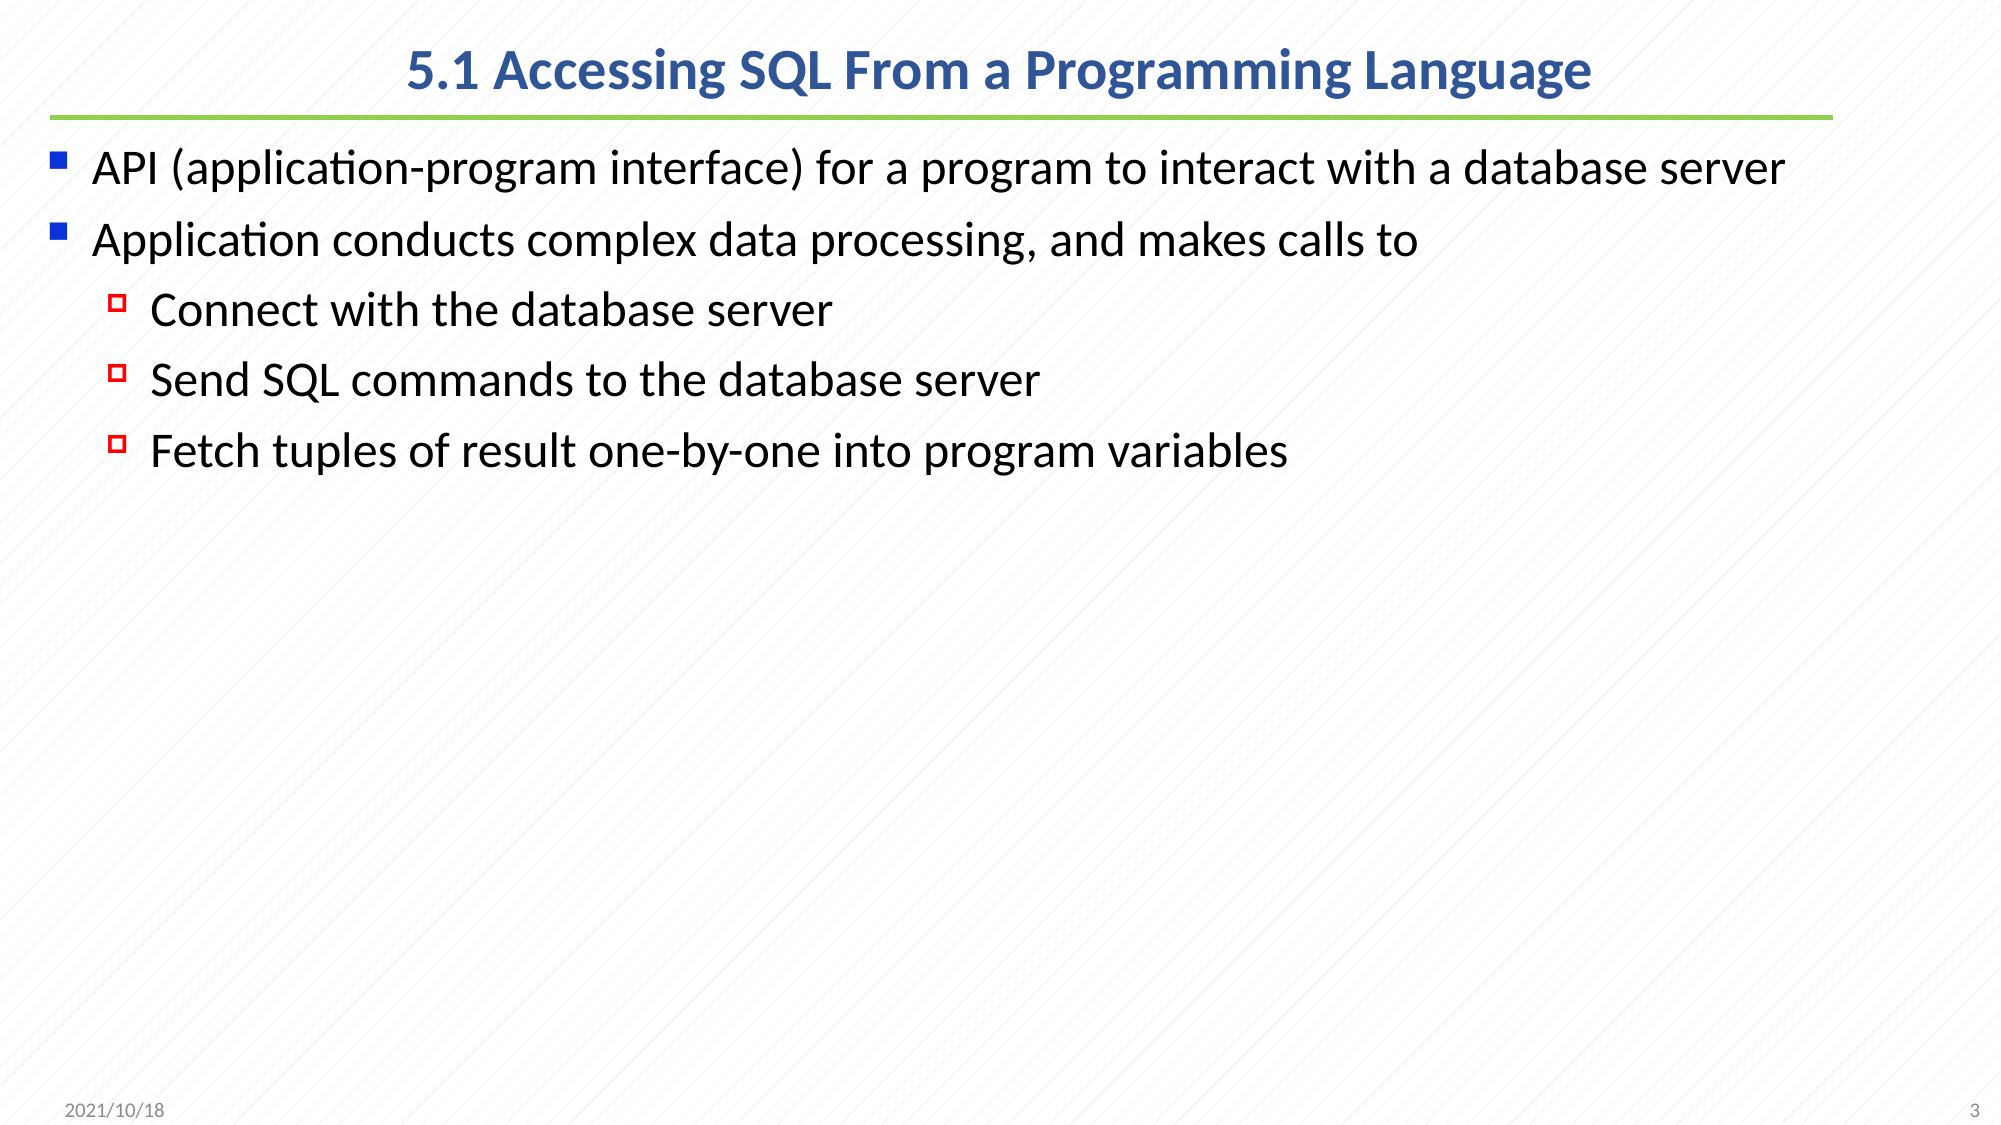

# 5.1 Accessing SQL From a Programming Language
API (application-program interface) for a program to interact with a database server
Application conducts complex data processing, and makes calls to
Connect with the database server
Send SQL commands to the database server
Fetch tuples of result one-by-one into program variables

3
2021/10/18